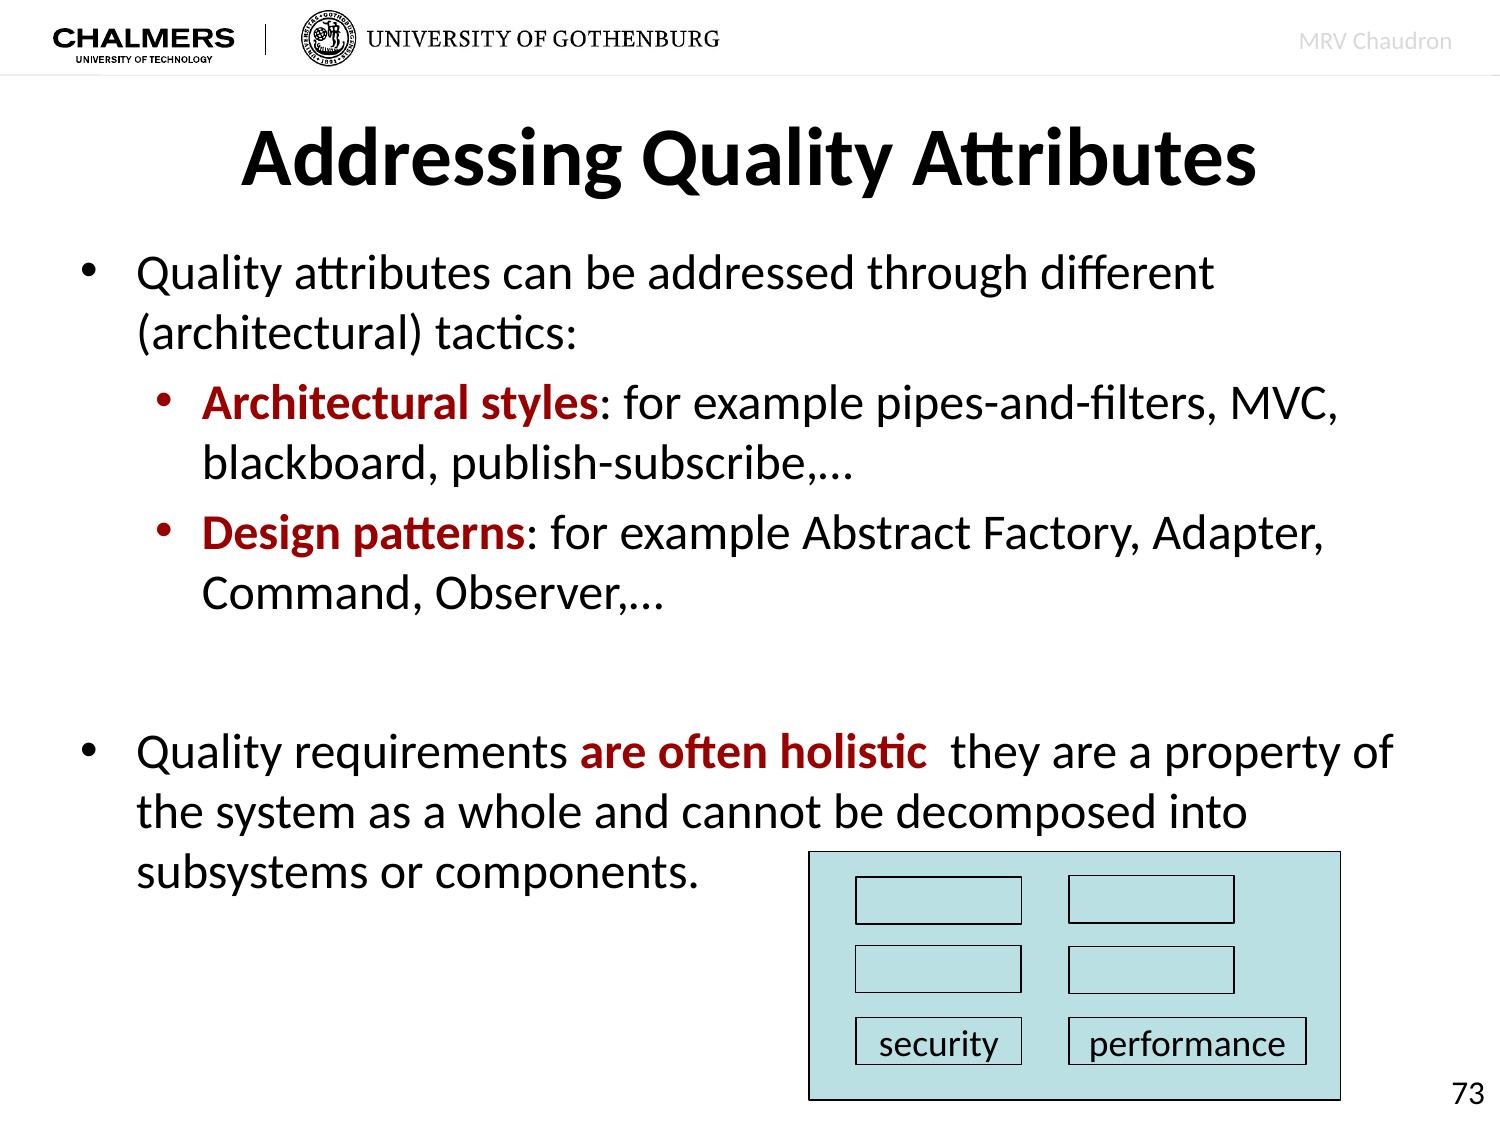

# Addressing Quality Attributes
Quality attributes can be addressed through different (architectural) tactics:
Architectural styles: for example pipes-and-filters, MVC, blackboard, publish-subscribe,…
Design patterns: for example Abstract Factory, Adapter, Command, Observer,…

Quality requirements are often holistic  they are a property of the system as a whole and cannot be decomposed into subsystems or components.

security
performance
73